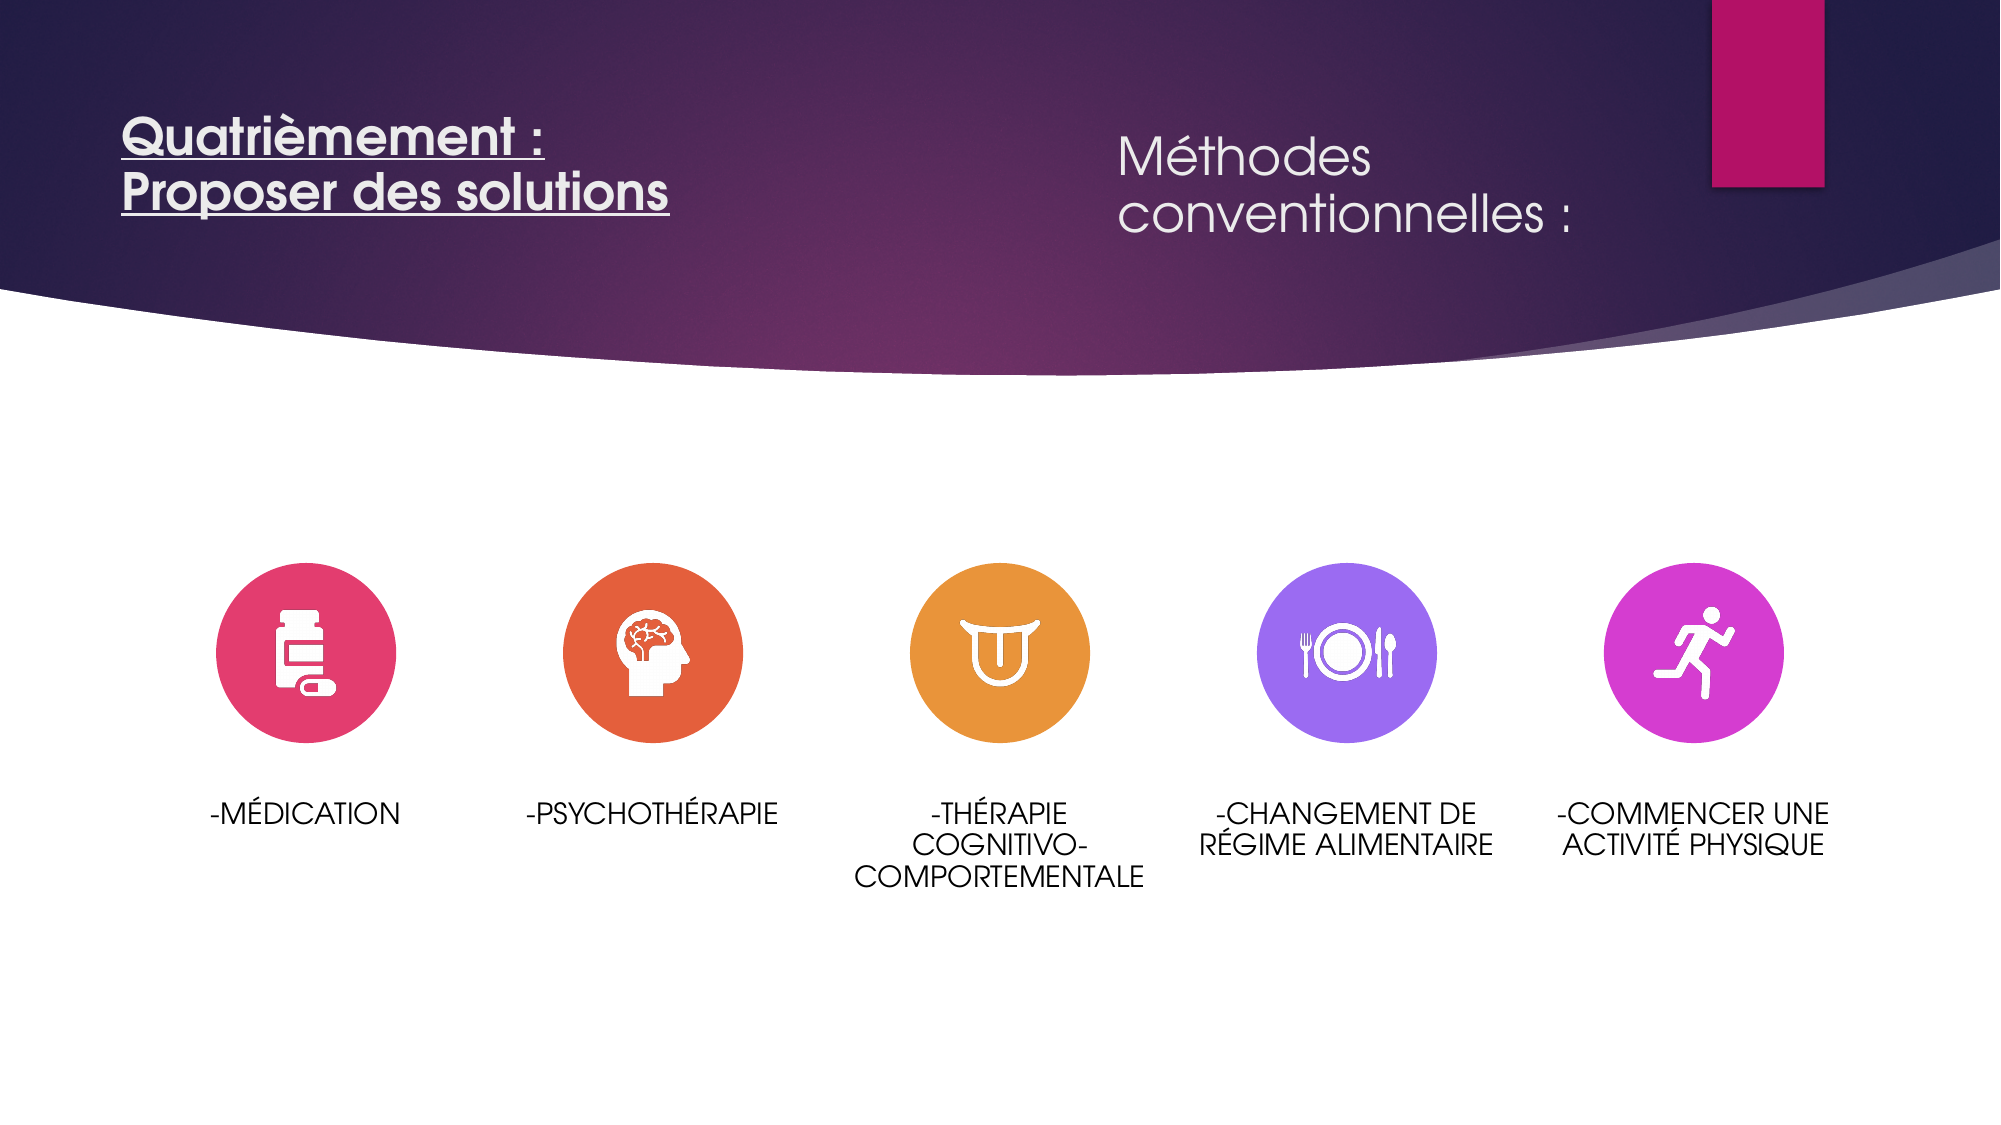

# Quatrièmement : Proposer des solutions
Méthodes
conventionnelles :

-Médication
-Psychothérapie
-Thérapie cognitivo-comportementale
-Changement de régime alimentaire
-Commencer une activité physique